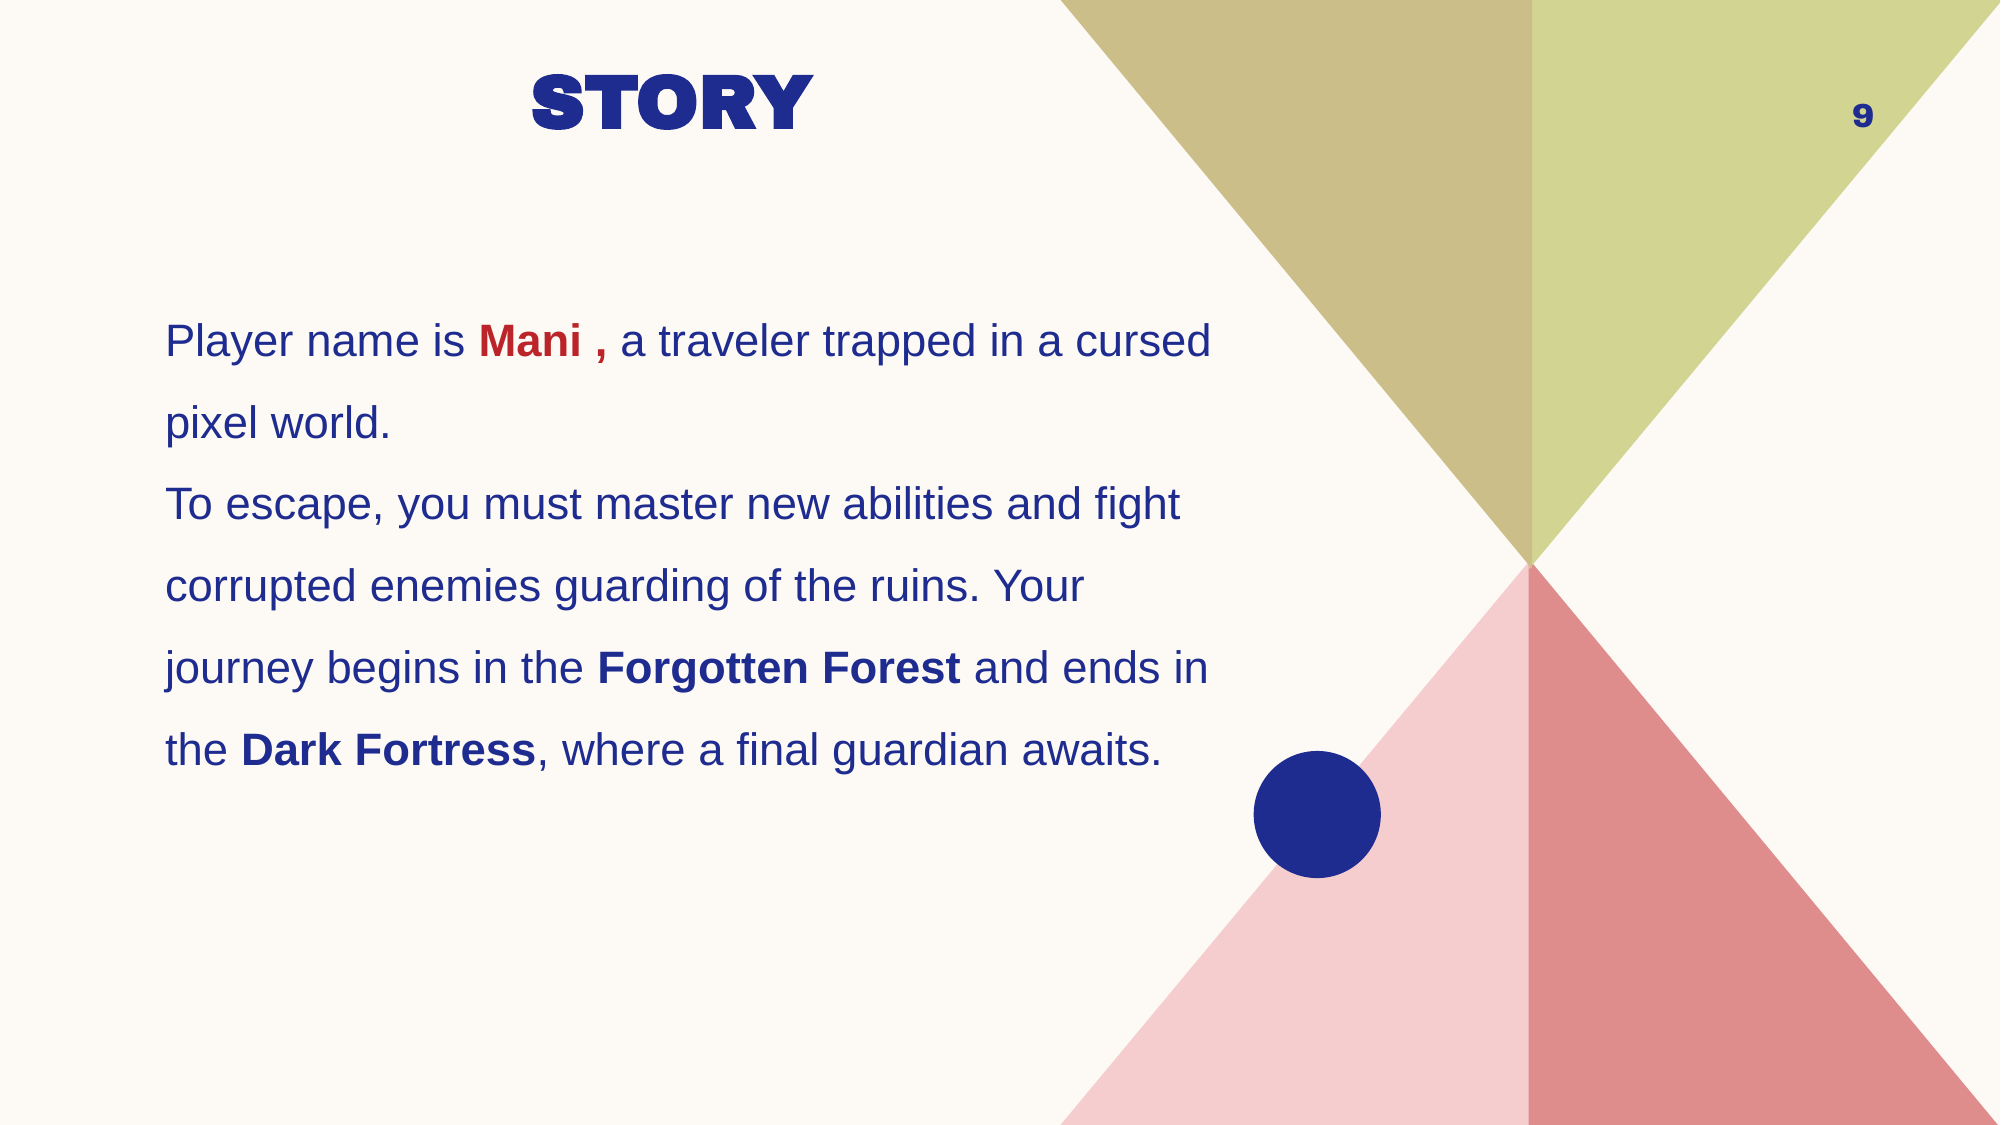

# Story
9
Player name is Mani , a traveler trapped in a cursed pixel world.
To escape, you must master new abilities and fight corrupted enemies guarding of the ruins. Your journey begins in the Forgotten Forest and ends in the Dark Fortress, where a final guardian awaits.